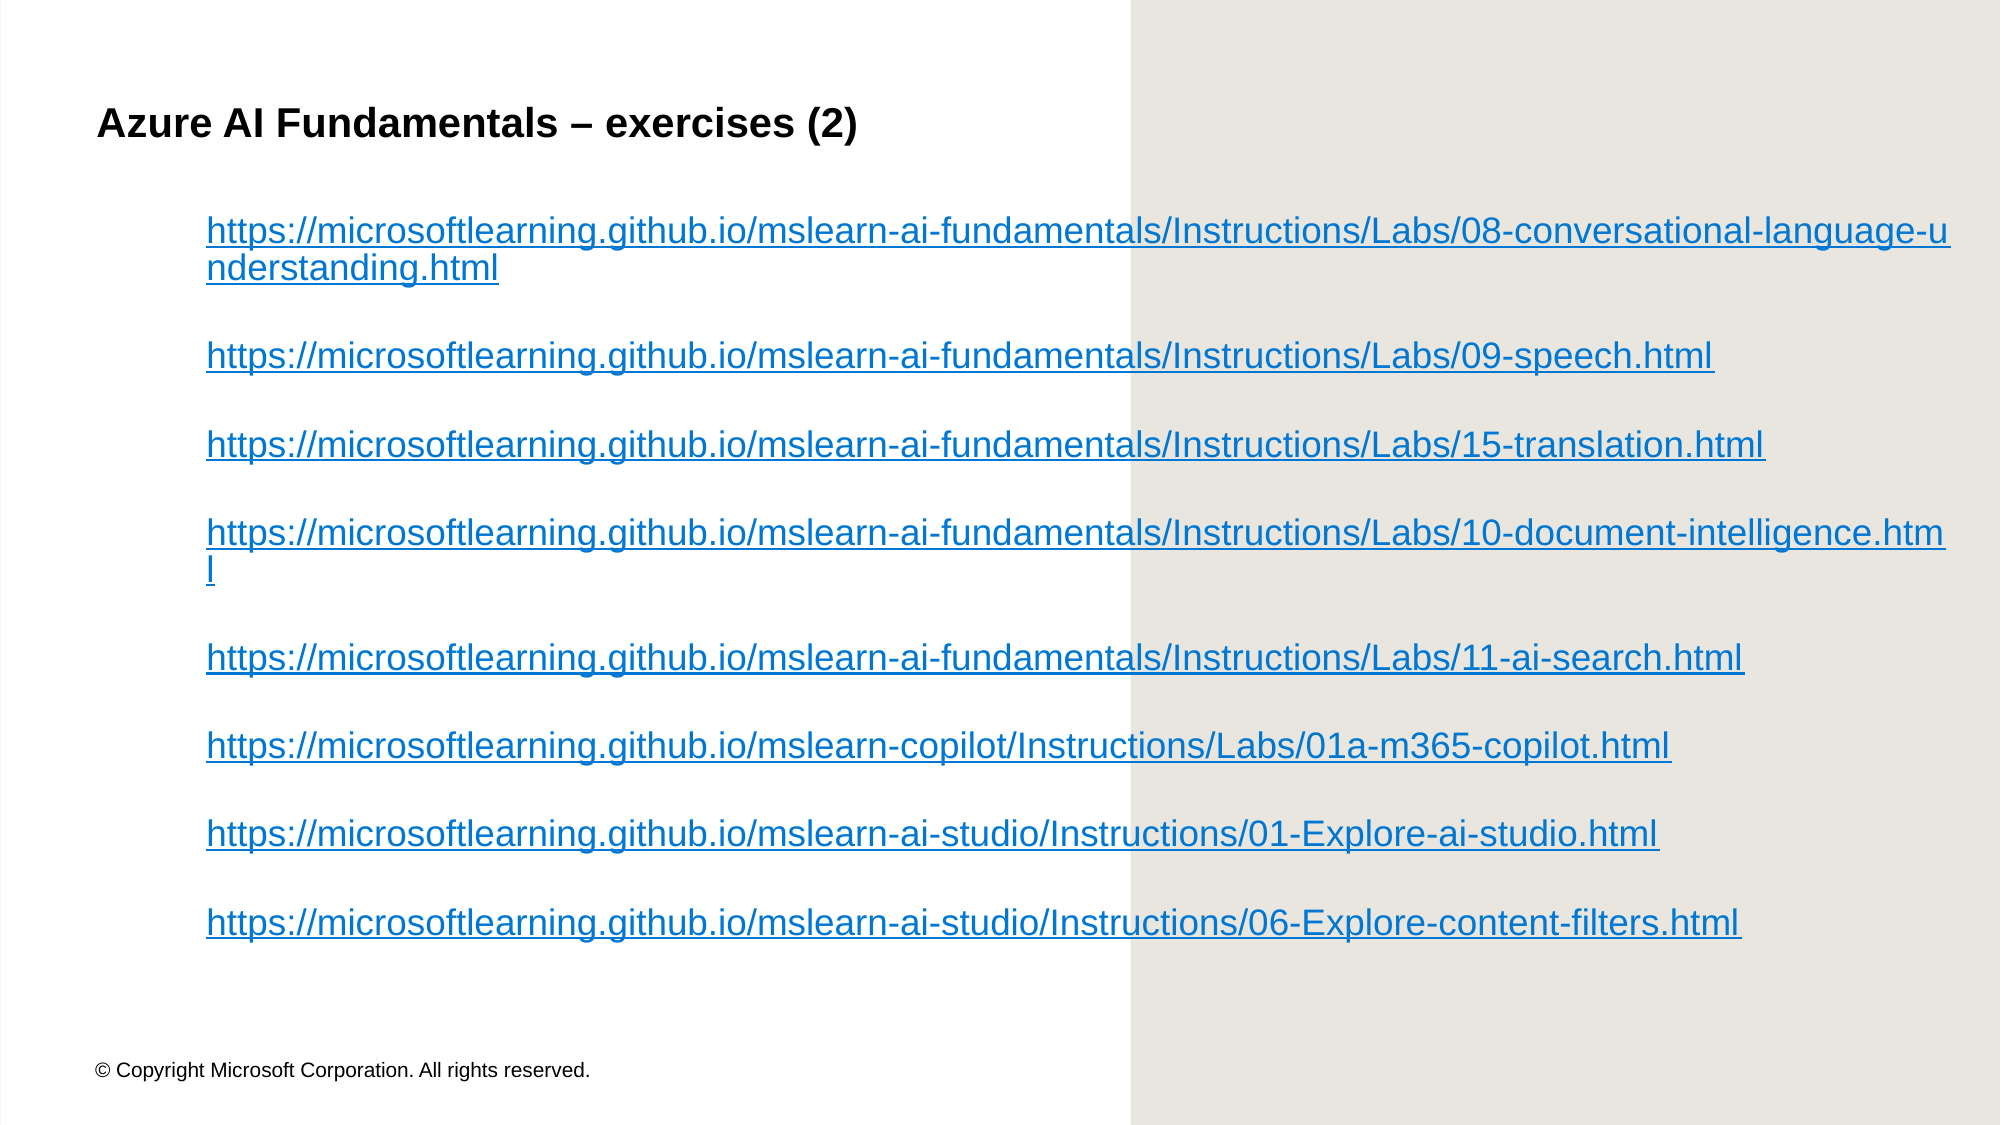

# Azure AI Fundamentals – exercises (2)
https://microsoftlearning.github.io/mslearn-ai-fundamentals/Instructions/Labs/08-conversational-language-understanding.html

https://microsoftlearning.github.io/mslearn-ai-fundamentals/Instructions/Labs/09-speech.html

https://microsoftlearning.github.io/mslearn-ai-fundamentals/Instructions/Labs/15-translation.html

https://microsoftlearning.github.io/mslearn-ai-fundamentals/Instructions/Labs/10-document-intelligence.html

https://microsoftlearning.github.io/mslearn-ai-fundamentals/Instructions/Labs/11-ai-search.html

https://microsoftlearning.github.io/mslearn-copilot/Instructions/Labs/01a-m365-copilot.html

https://microsoftlearning.github.io/mslearn-ai-studio/Instructions/01-Explore-ai-studio.html

https://microsoftlearning.github.io/mslearn-ai-studio/Instructions/06-Explore-content-filters.html
© Copyright Microsoft Corporation. All rights reserved.